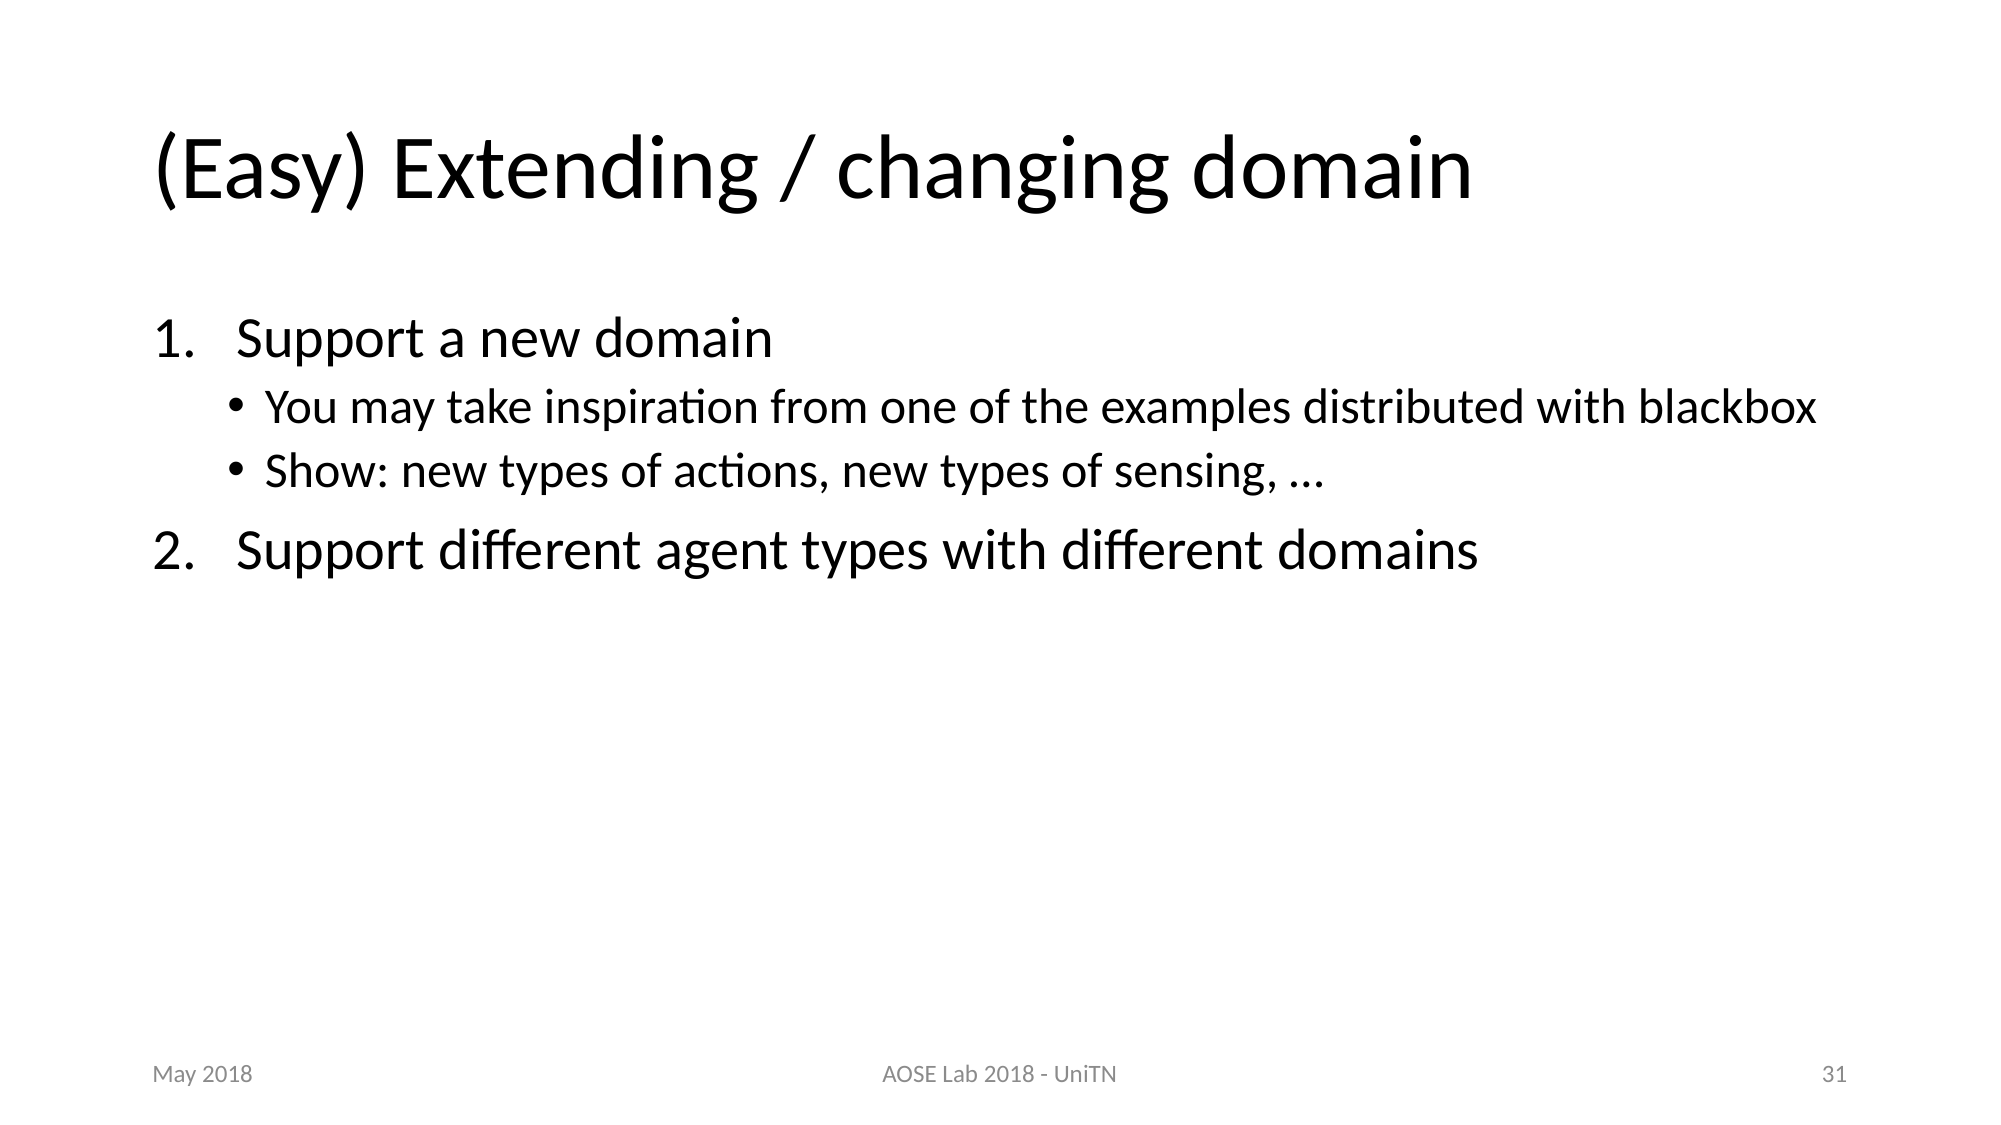

# (Easy) Extending / changing domain
Support a new domain
You may take inspiration from one of the examples distributed with blackbox
Show: new types of actions, new types of sensing, …
Support different agent types with different domains

May 2018
AOSE Lab 2018 - UniTN
31